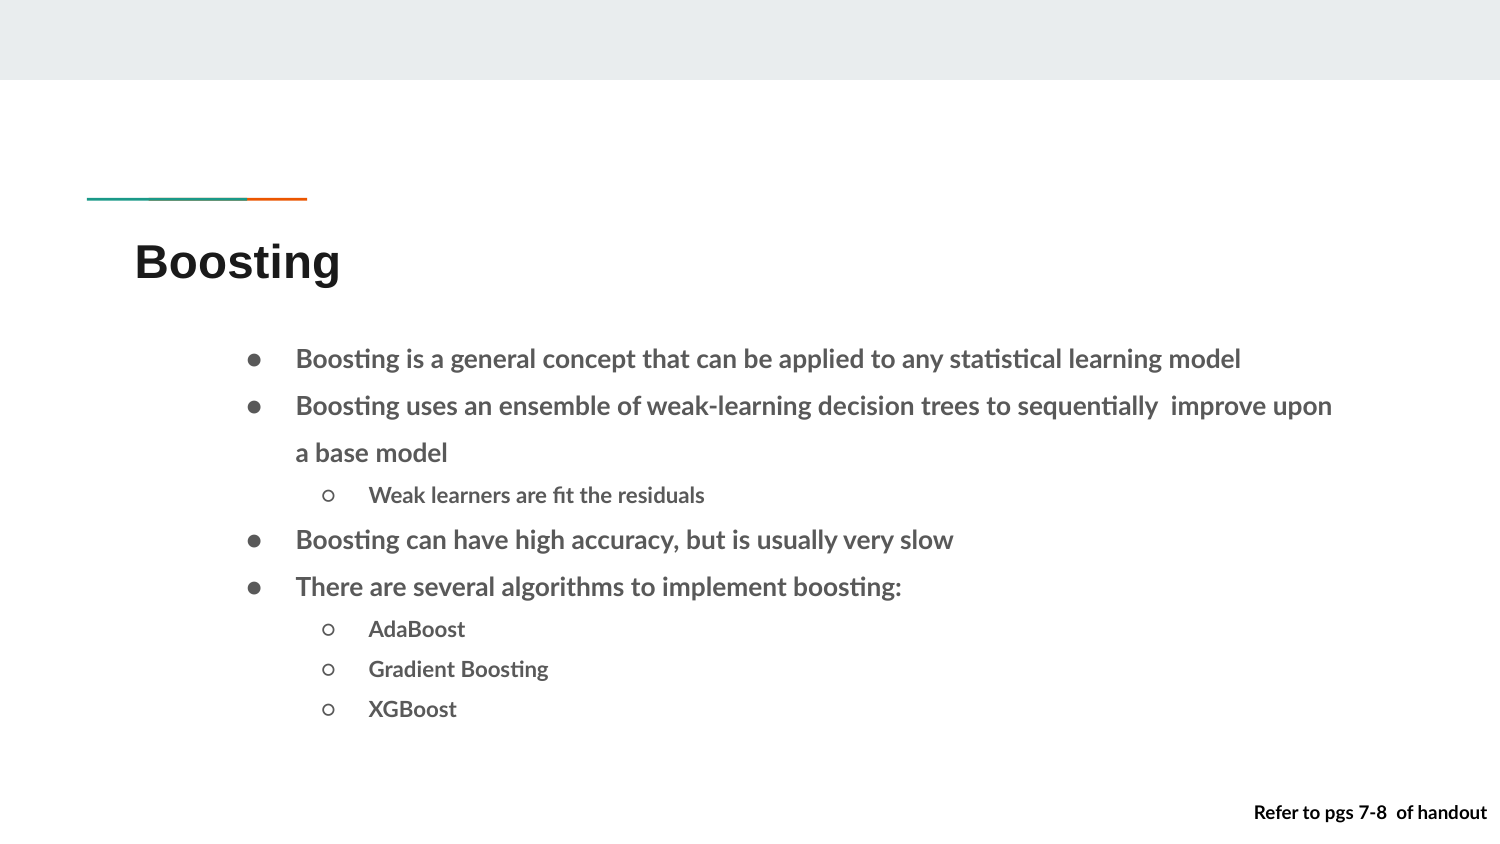

# Boosting
Boosting is a general concept that can be applied to any statistical learning model
Boosting uses an ensemble of weak-learning decision trees to sequentially  improve upon a base model
Weak learners are fit the residuals
Boosting can have high accuracy, but is usually very slow
There are several algorithms to implement boosting:
AdaBoost
Gradient Boosting
XGBoost
Refer to pgs 7-8  of handout